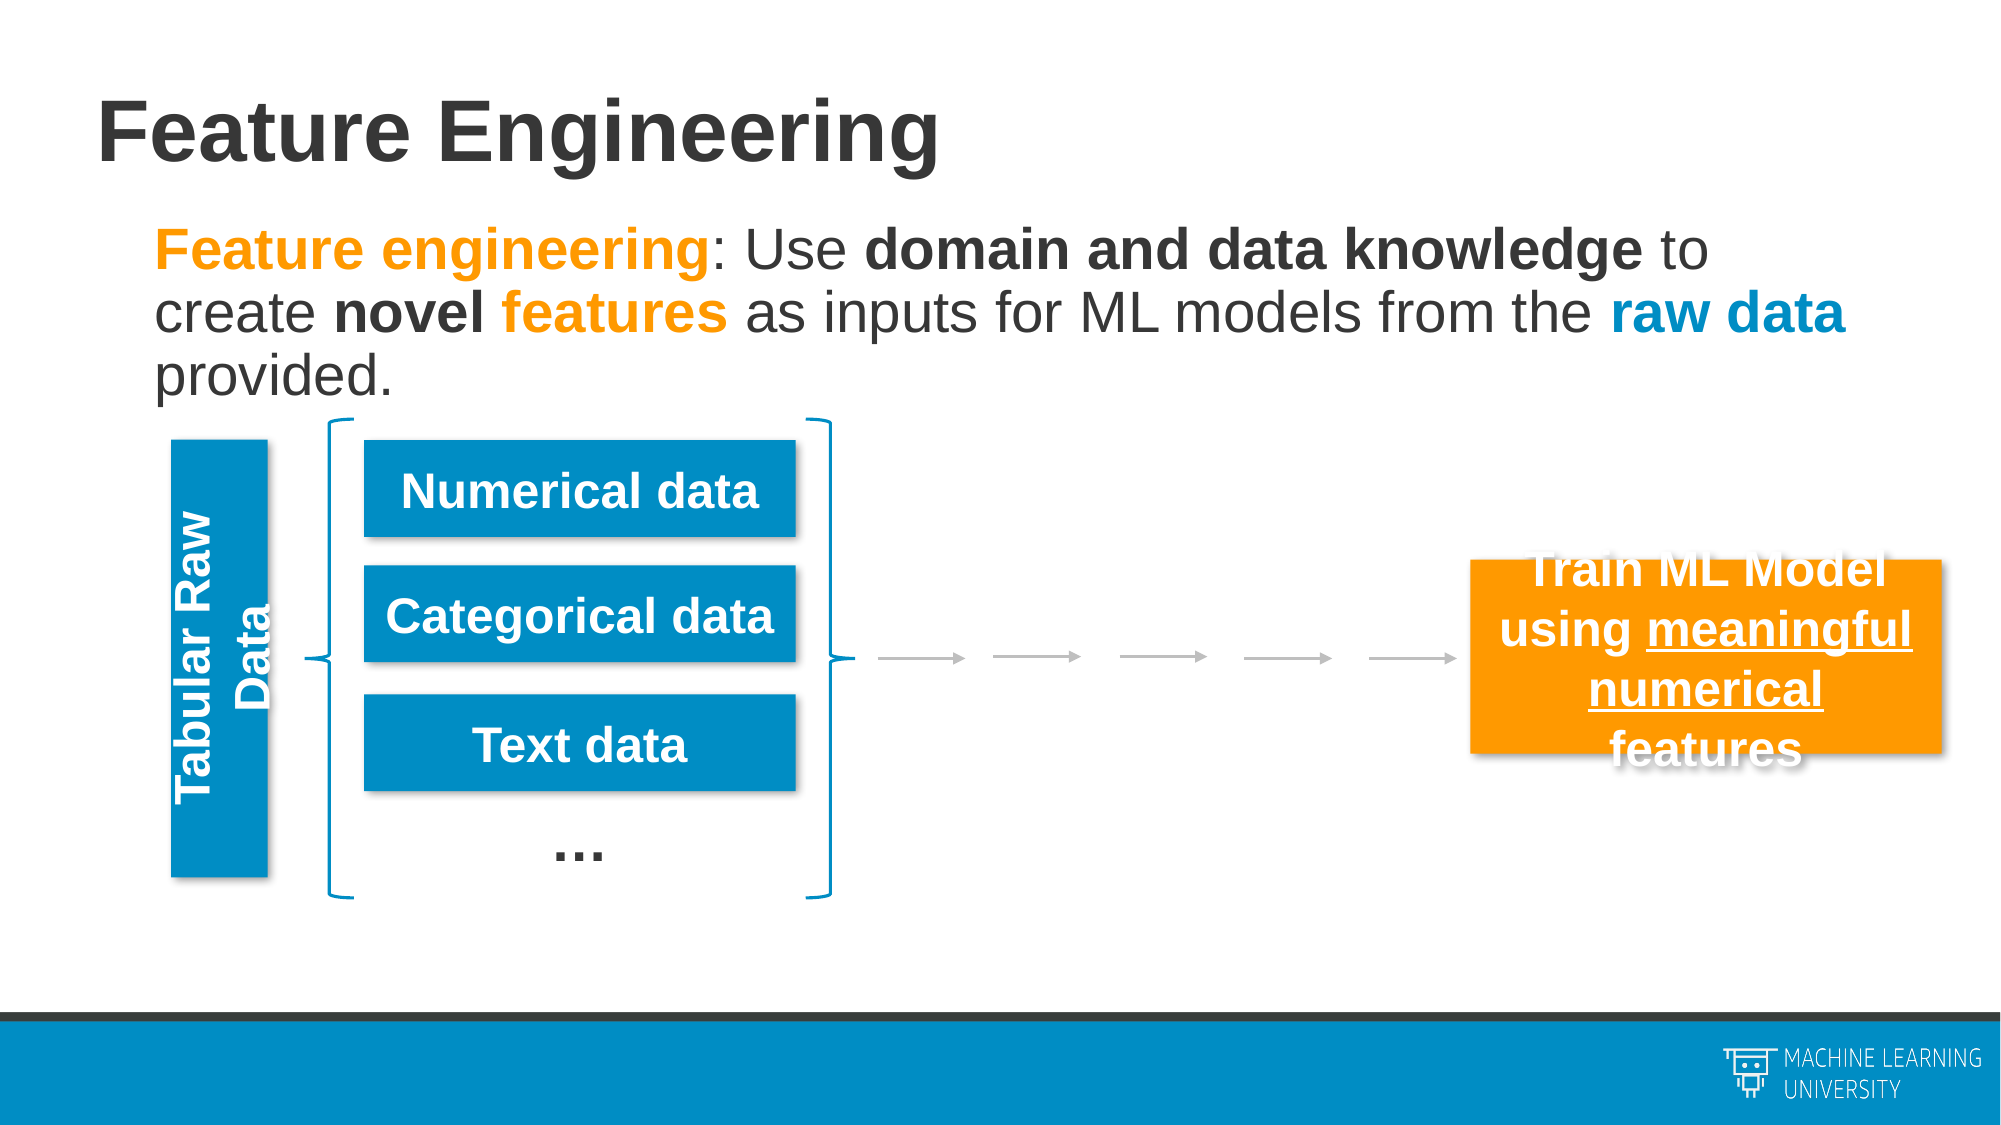

# Feature Engineering
Feature engineering: Use domain and data knowledge to create novel features as inputs for ML models from the raw data provided.

Numerical data
Train ML Model using meaningful numerical features
Categorical data
Tabular Raw Data
Text data
…